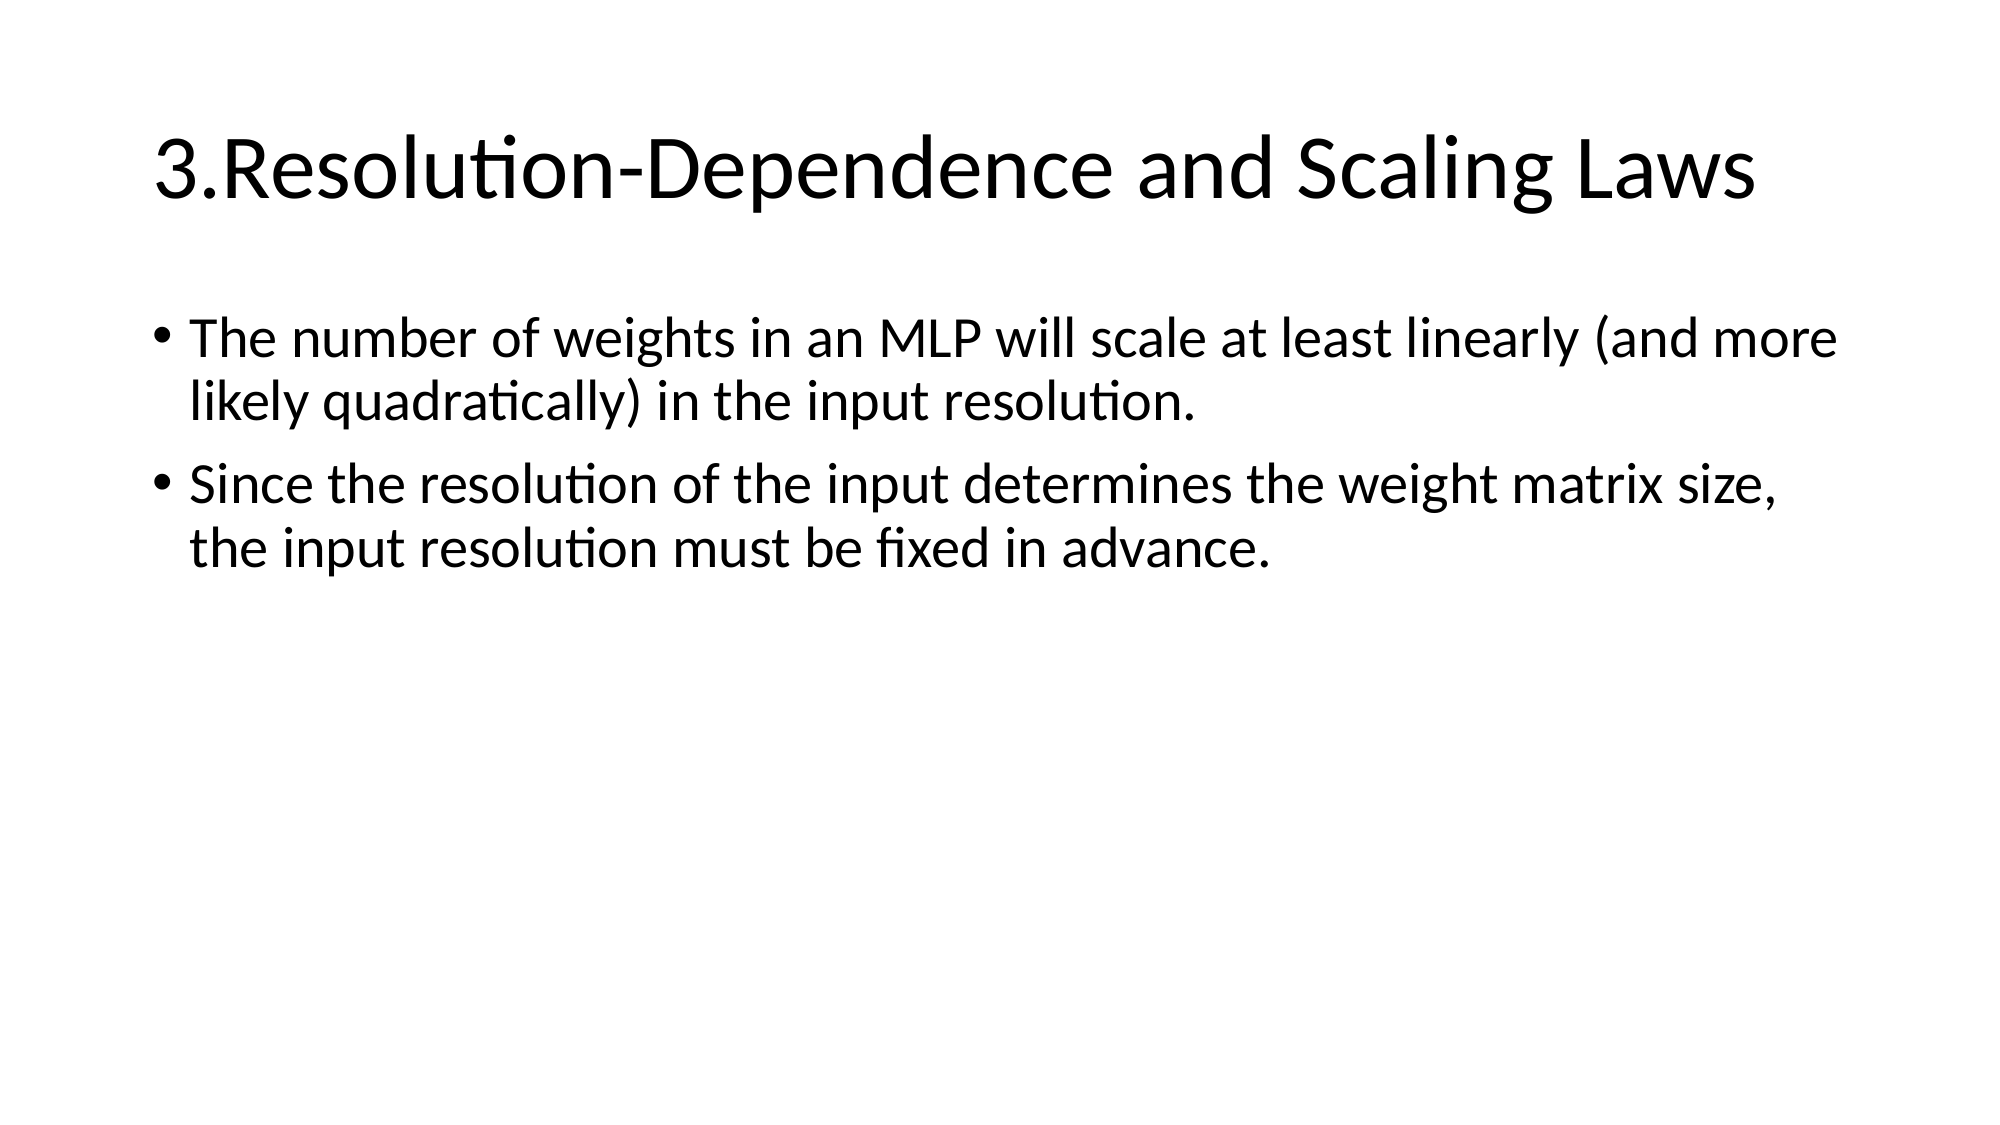

# 3.Resolution-Dependence and Scaling Laws
The number of weights in an MLP will scale at least linearly (and more likely quadratically) in the input resolution.
Since the resolution of the input determines the weight matrix size, the input resolution must be fixed in advance.